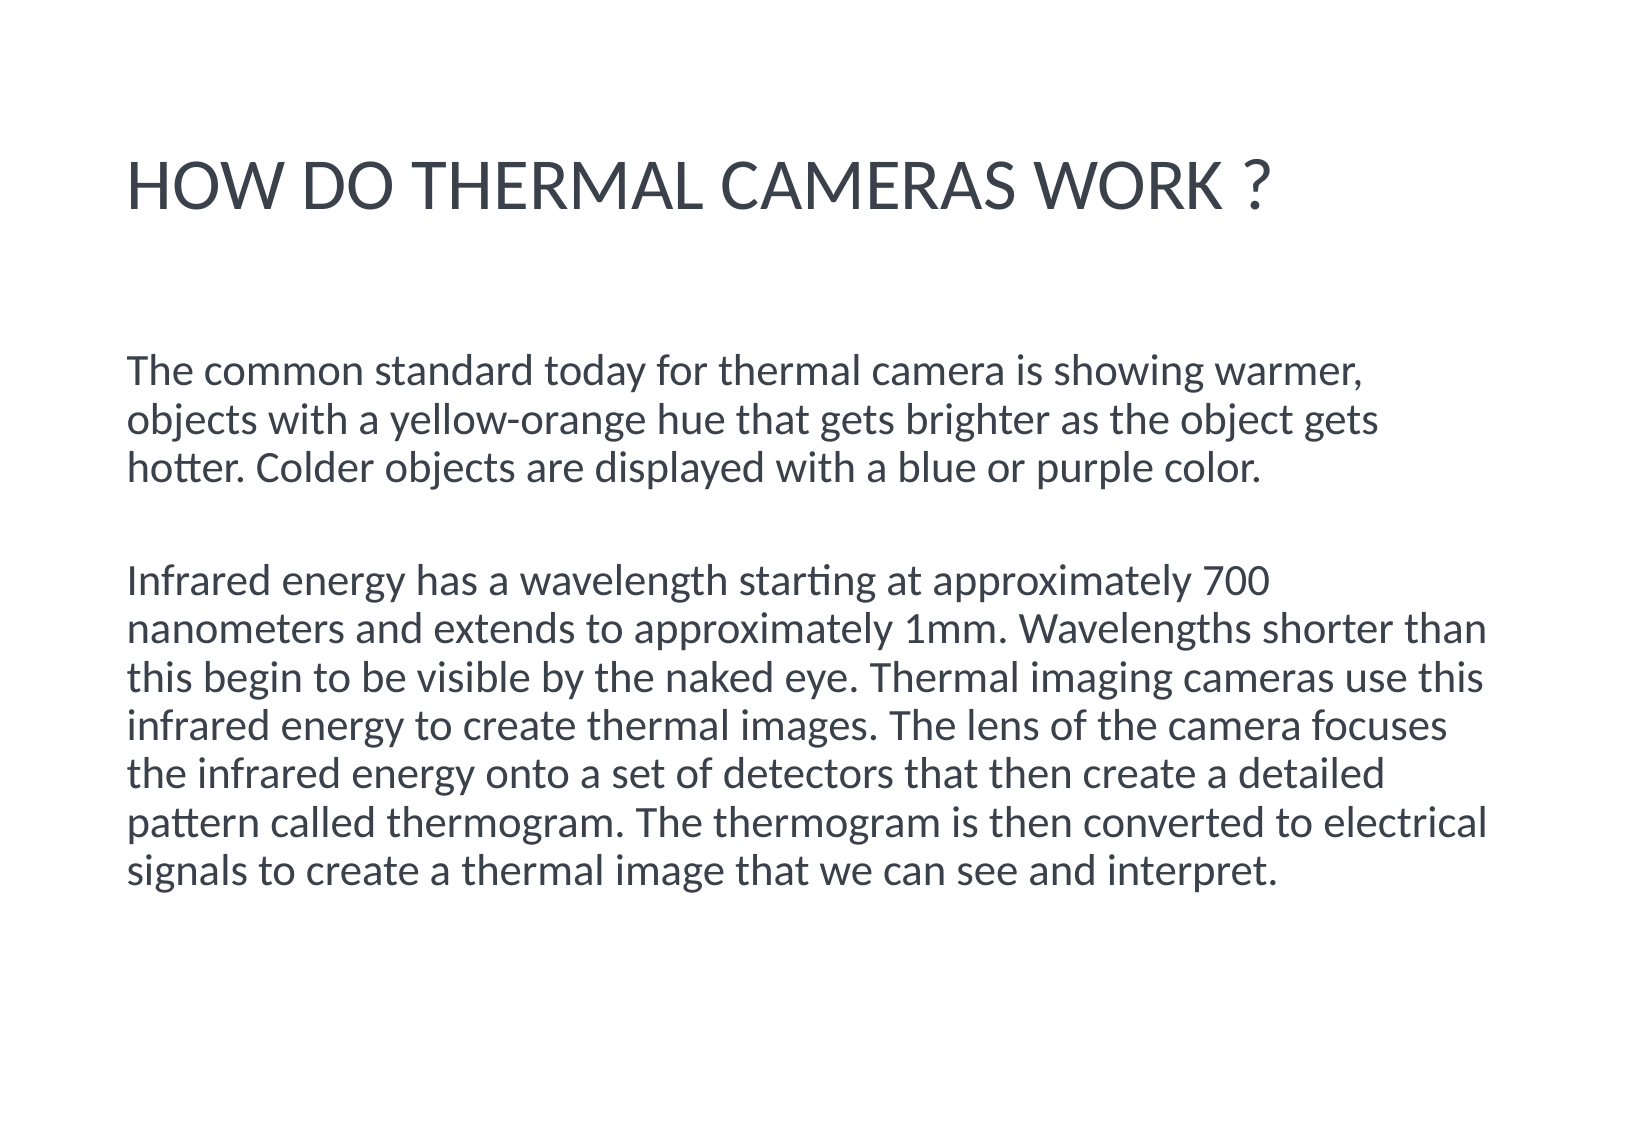

# HOW DO THERMAL CAMERAS WORK ?

The common standard today for thermal camera is showing warmer, objects with a yellow-orange hue that gets brighter as the object gets hotter. Colder objects are displayed with a blue or purple color.
Infrared energy has a wavelength starting at approximately 700 nanometers and extends to approximately 1mm. Wavelengths shorter than this begin to be visible by the naked eye. Thermal imaging cameras use this infrared energy to create thermal images. The lens of the camera focuses the infrared energy onto a set of detectors that then create a detailed pattern called thermogram. The thermogram is then converted to electrical signals to create a thermal image that we can see and interpret.